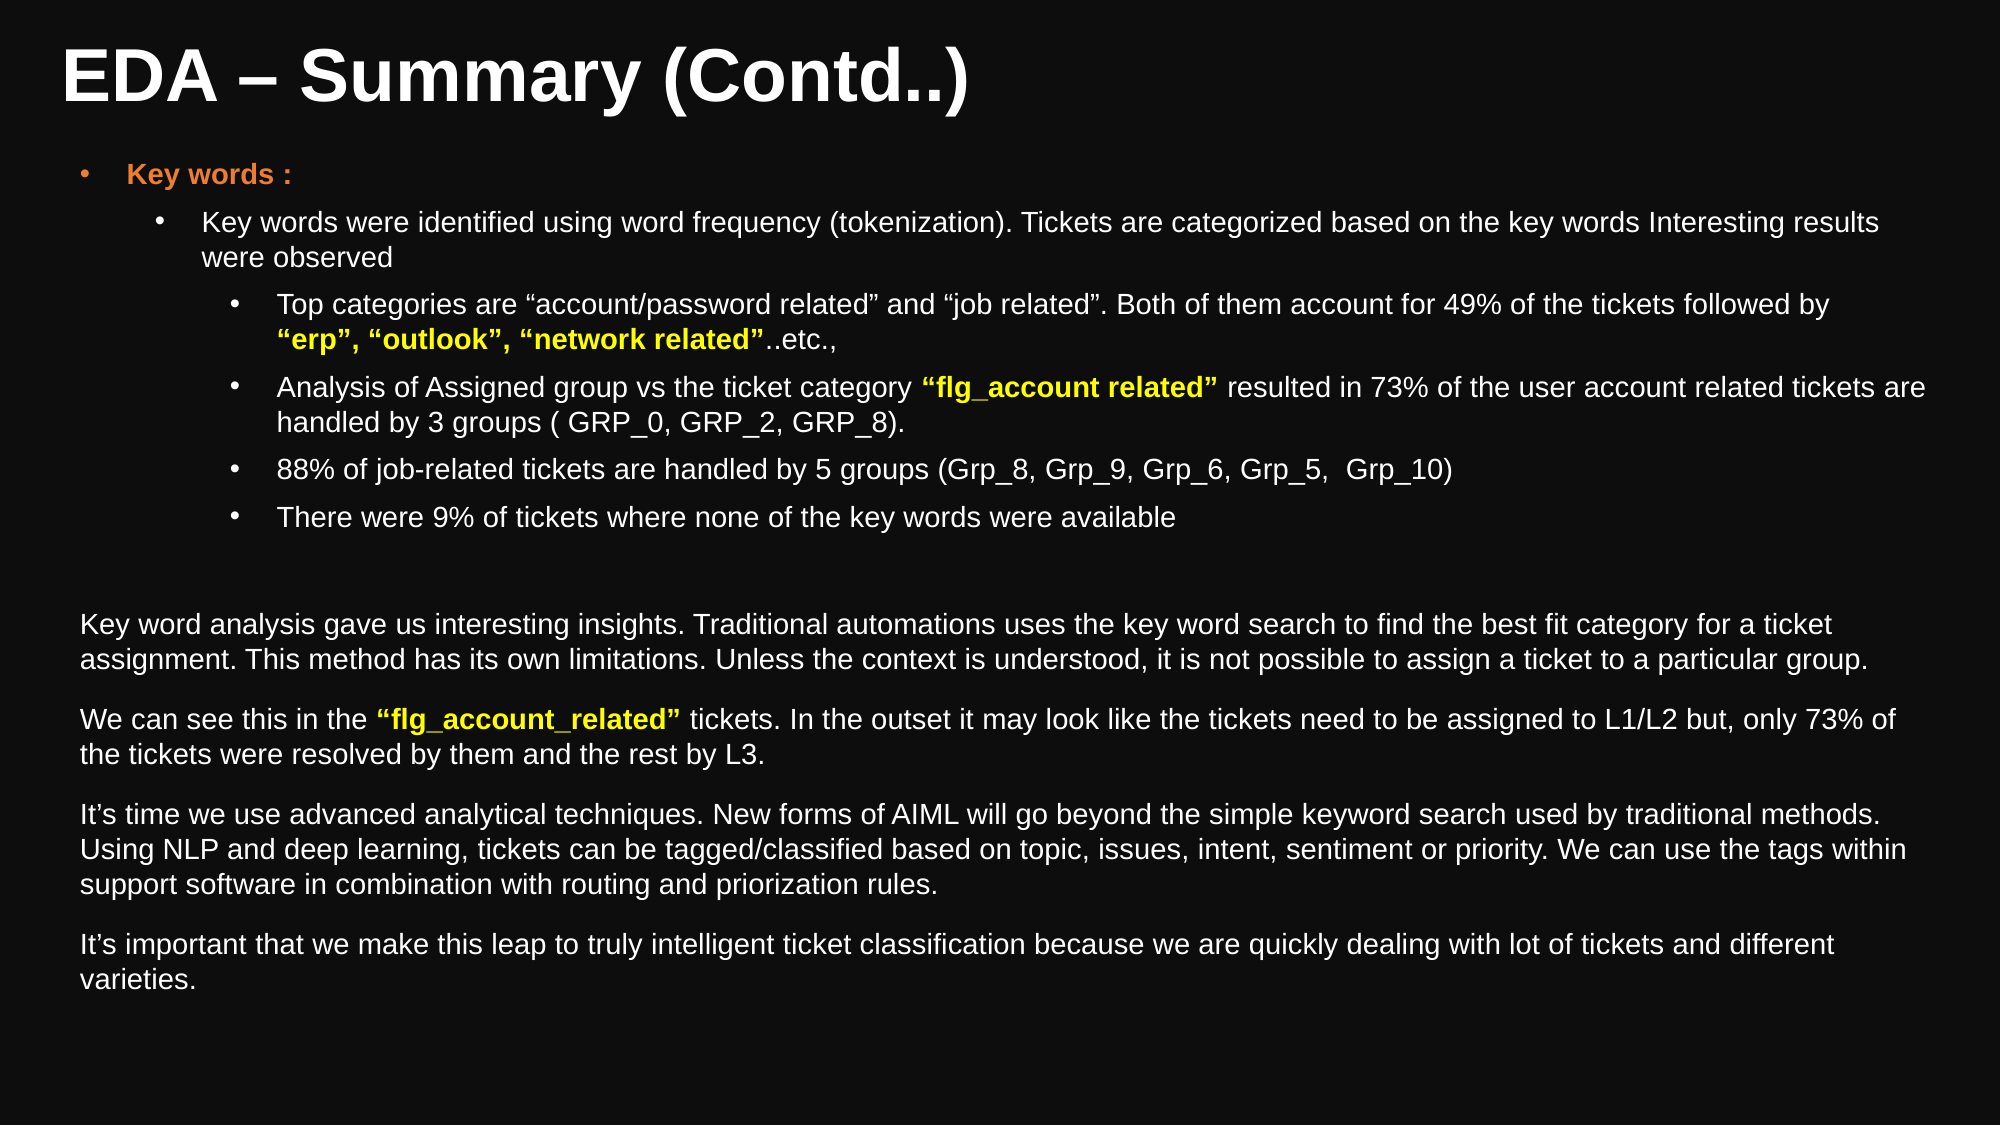

EDA – Summary (Contd..)
Key words :
Key words were identified using word frequency (tokenization). Tickets are categorized based on the key words Interesting results were observed
Top categories are “account/password related” and “job related”. Both of them account for 49% of the tickets followed by  “erp”, “outlook”, “network related”..etc.,
Analysis of Assigned group vs the ticket category “flg_account related” resulted in 73% of the user account related tickets are handled by 3 groups ( GRP_0, GRP_2, GRP_8).
88% of job-related tickets are handled by 5 groups (Grp_8, Grp_9, Grp_6, Grp_5,  Grp_10)
There were 9% of tickets where none of the key words were available

Key word analysis gave us interesting insights. Traditional automations uses the key word search to find the best fit category for a ticket assignment. This method has its own limitations. Unless the context is understood, it is not possible to assign a ticket to a particular group.
We can see this in the “flg_account_related” tickets. In the outset it may look like the tickets need to be assigned to L1/L2 but, only 73% of the tickets were resolved by them and the rest by L3.
It’s time we use advanced analytical techniques. New forms of AIML will go beyond the simple keyword search used by traditional methods. Using NLP and deep learning, tickets can be tagged/classified based on topic, issues, intent, sentiment or priority. We can use the tags within support software in combination with routing and priorization rules.
It’s important that we make this leap to truly intelligent ticket classification because we are quickly dealing with lot of tickets and different varieties.